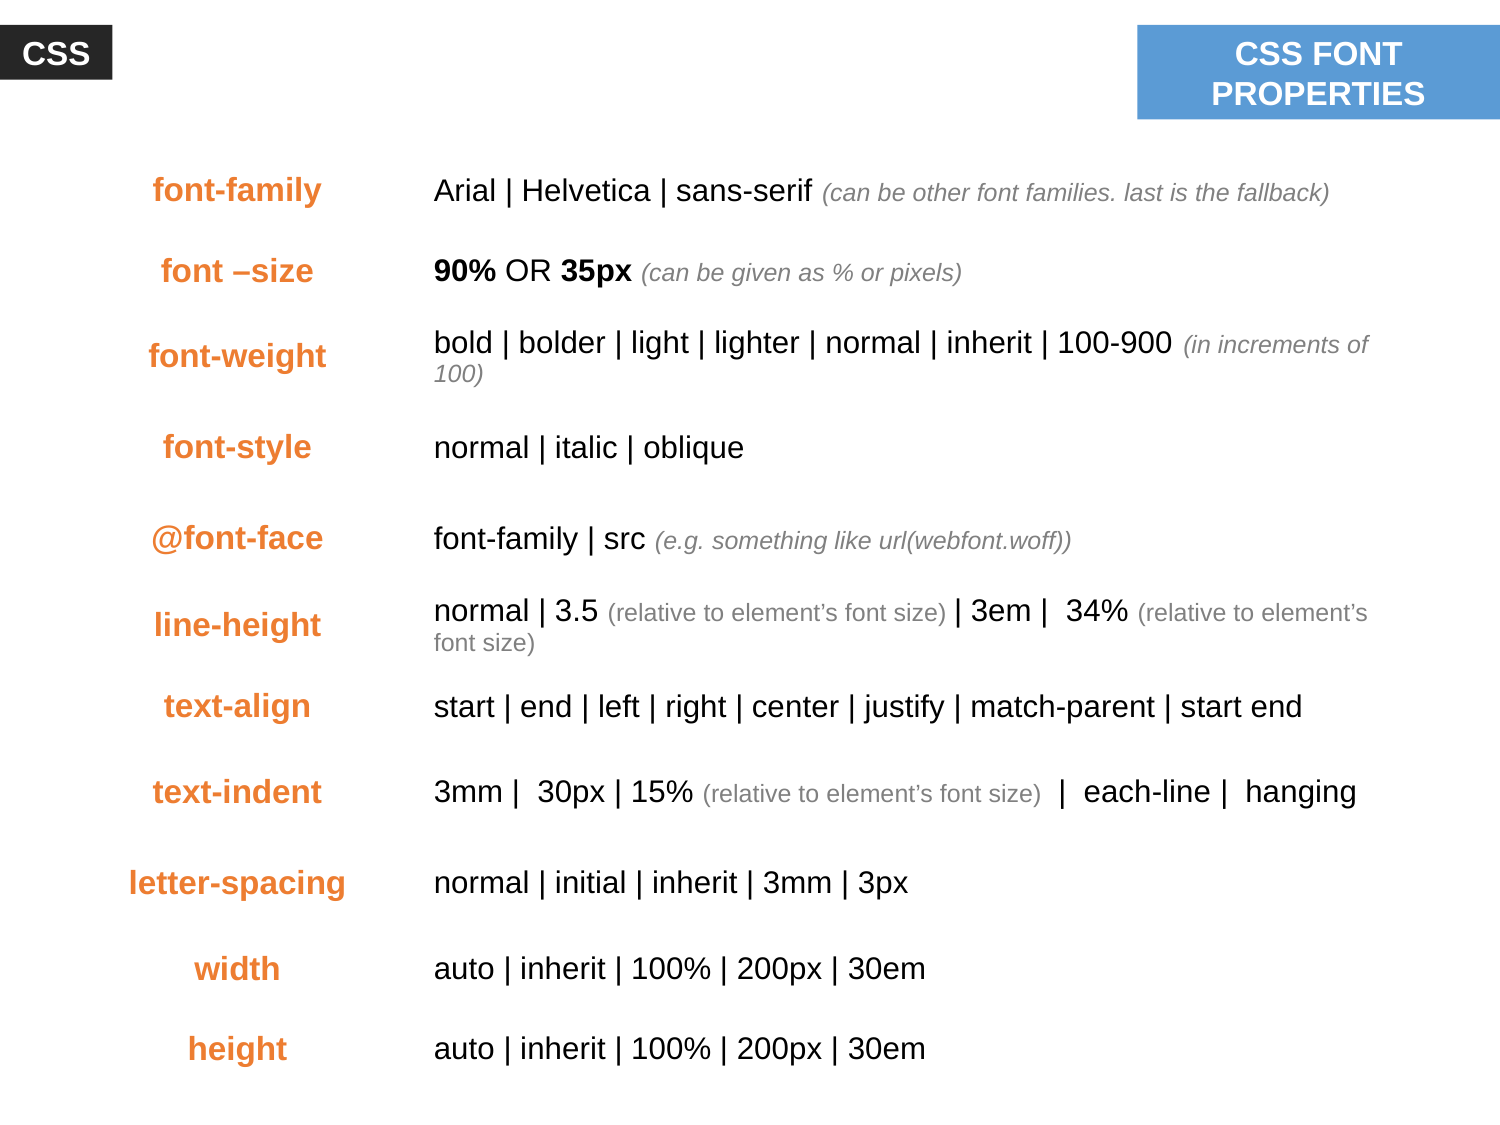

CSS
CSS FONT PROPERTIES
| font-family | Arial | Helvetica | sans-serif (can be other font families. last is the fallback) |
| --- | --- |
| font –size | 90% OR 35px (can be given as % or pixels) |
| font-weight | bold | bolder | light | lighter | normal | inherit | 100-900 (in increments of 100) |
| font-style | normal | italic | oblique |
| @font-face | font-family | src (e.g. something like url(webfont.woff)) |
| line-height | normal | 3.5 (relative to element’s font size) | 3em | 34% (relative to element’s font size) |
| text-align | start | end | left | right | center | justify | match-parent | start end |
| text-indent | 3mm | 30px | 15% (relative to element’s font size) | each-line | hanging |
| letter-spacing | normal | initial | inherit | 3mm | 3px |
| width | auto | inherit | 100% | 200px | 30em |
| height | auto | inherit | 100% | 200px | 30em |